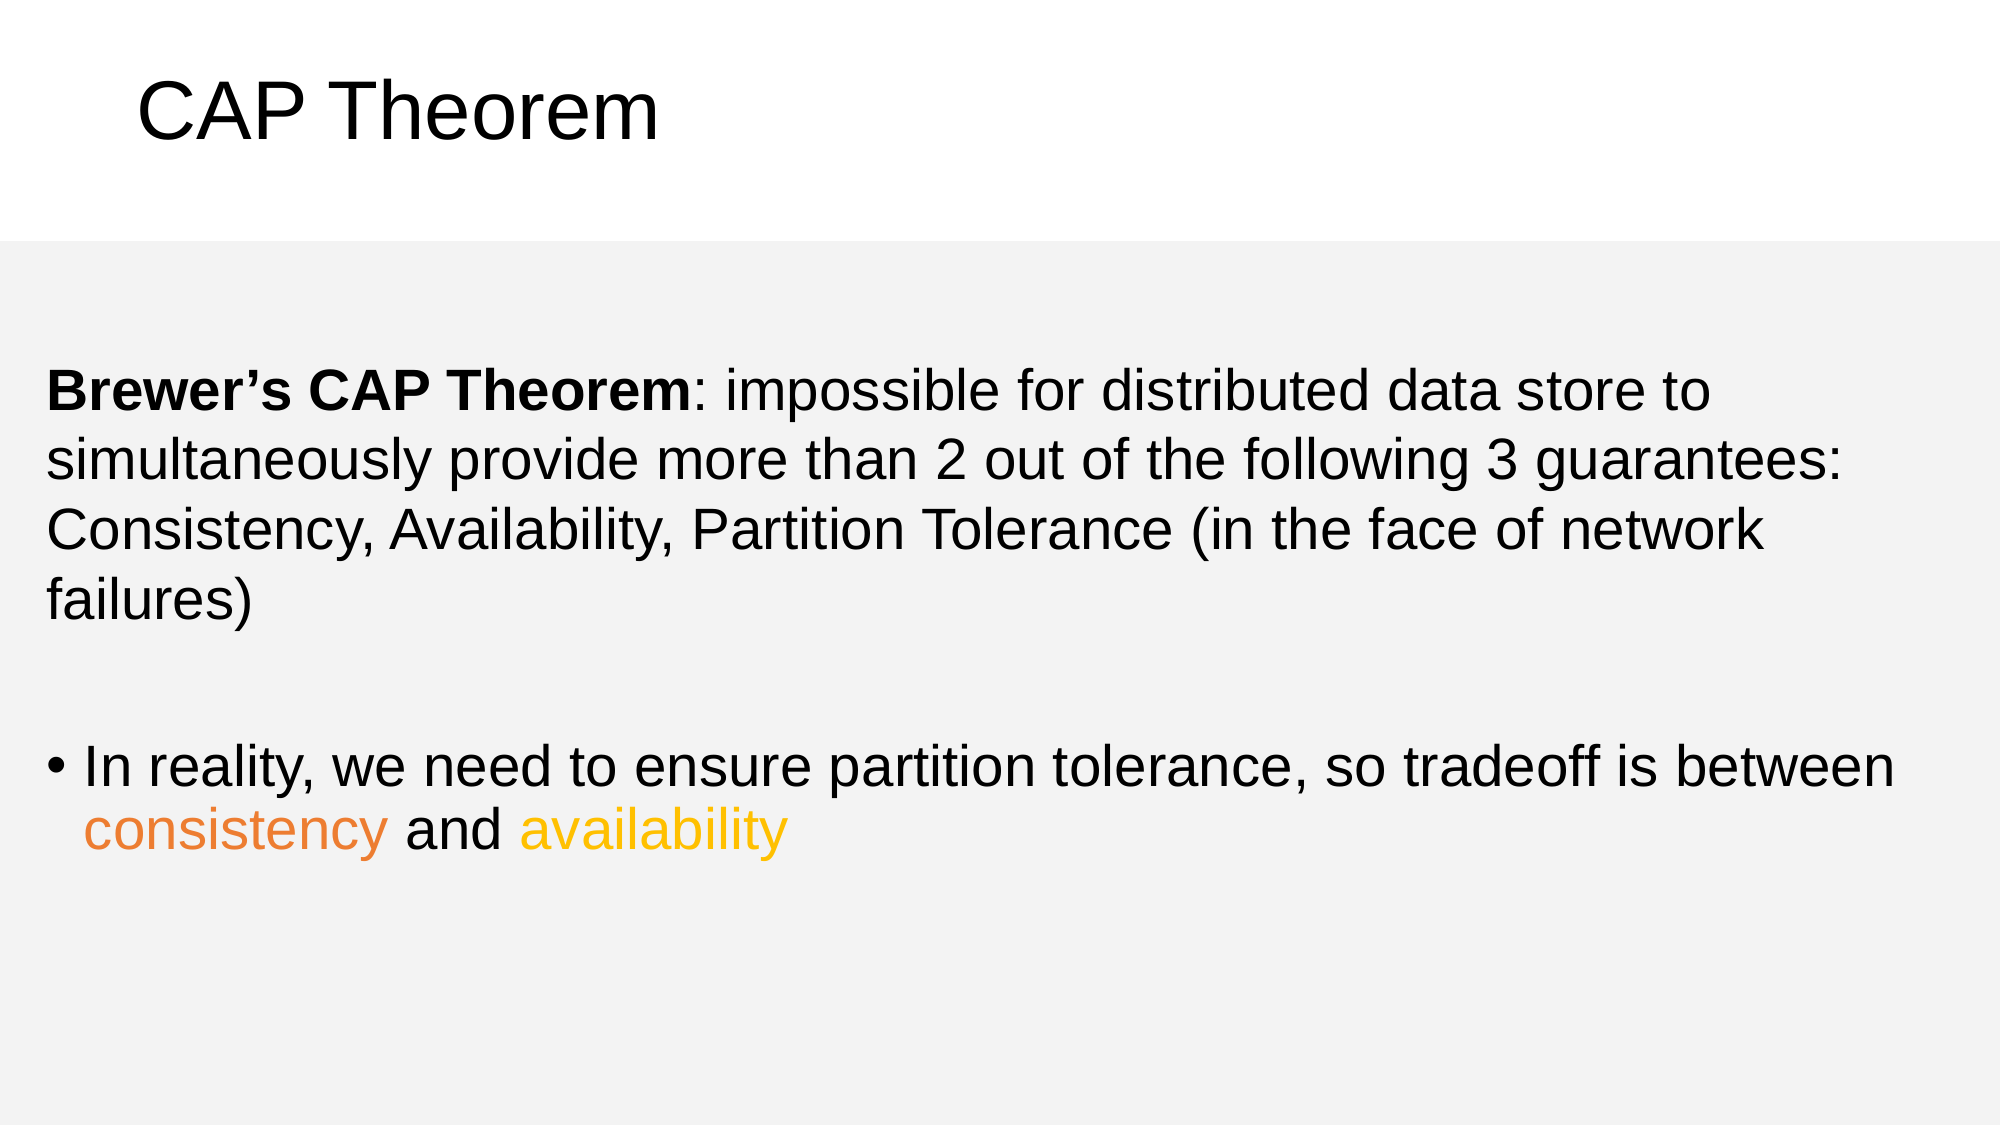

# CAP Theorem
Brewer’s CAP Theorem: impossible for distributed data store to simultaneously provide more than 2 out of the following 3 guarantees:
Consistency, Availability, Partition Tolerance (in the face of network failures)

In reality, we need to ensure partition tolerance, so tradeoff is between consistency and availability